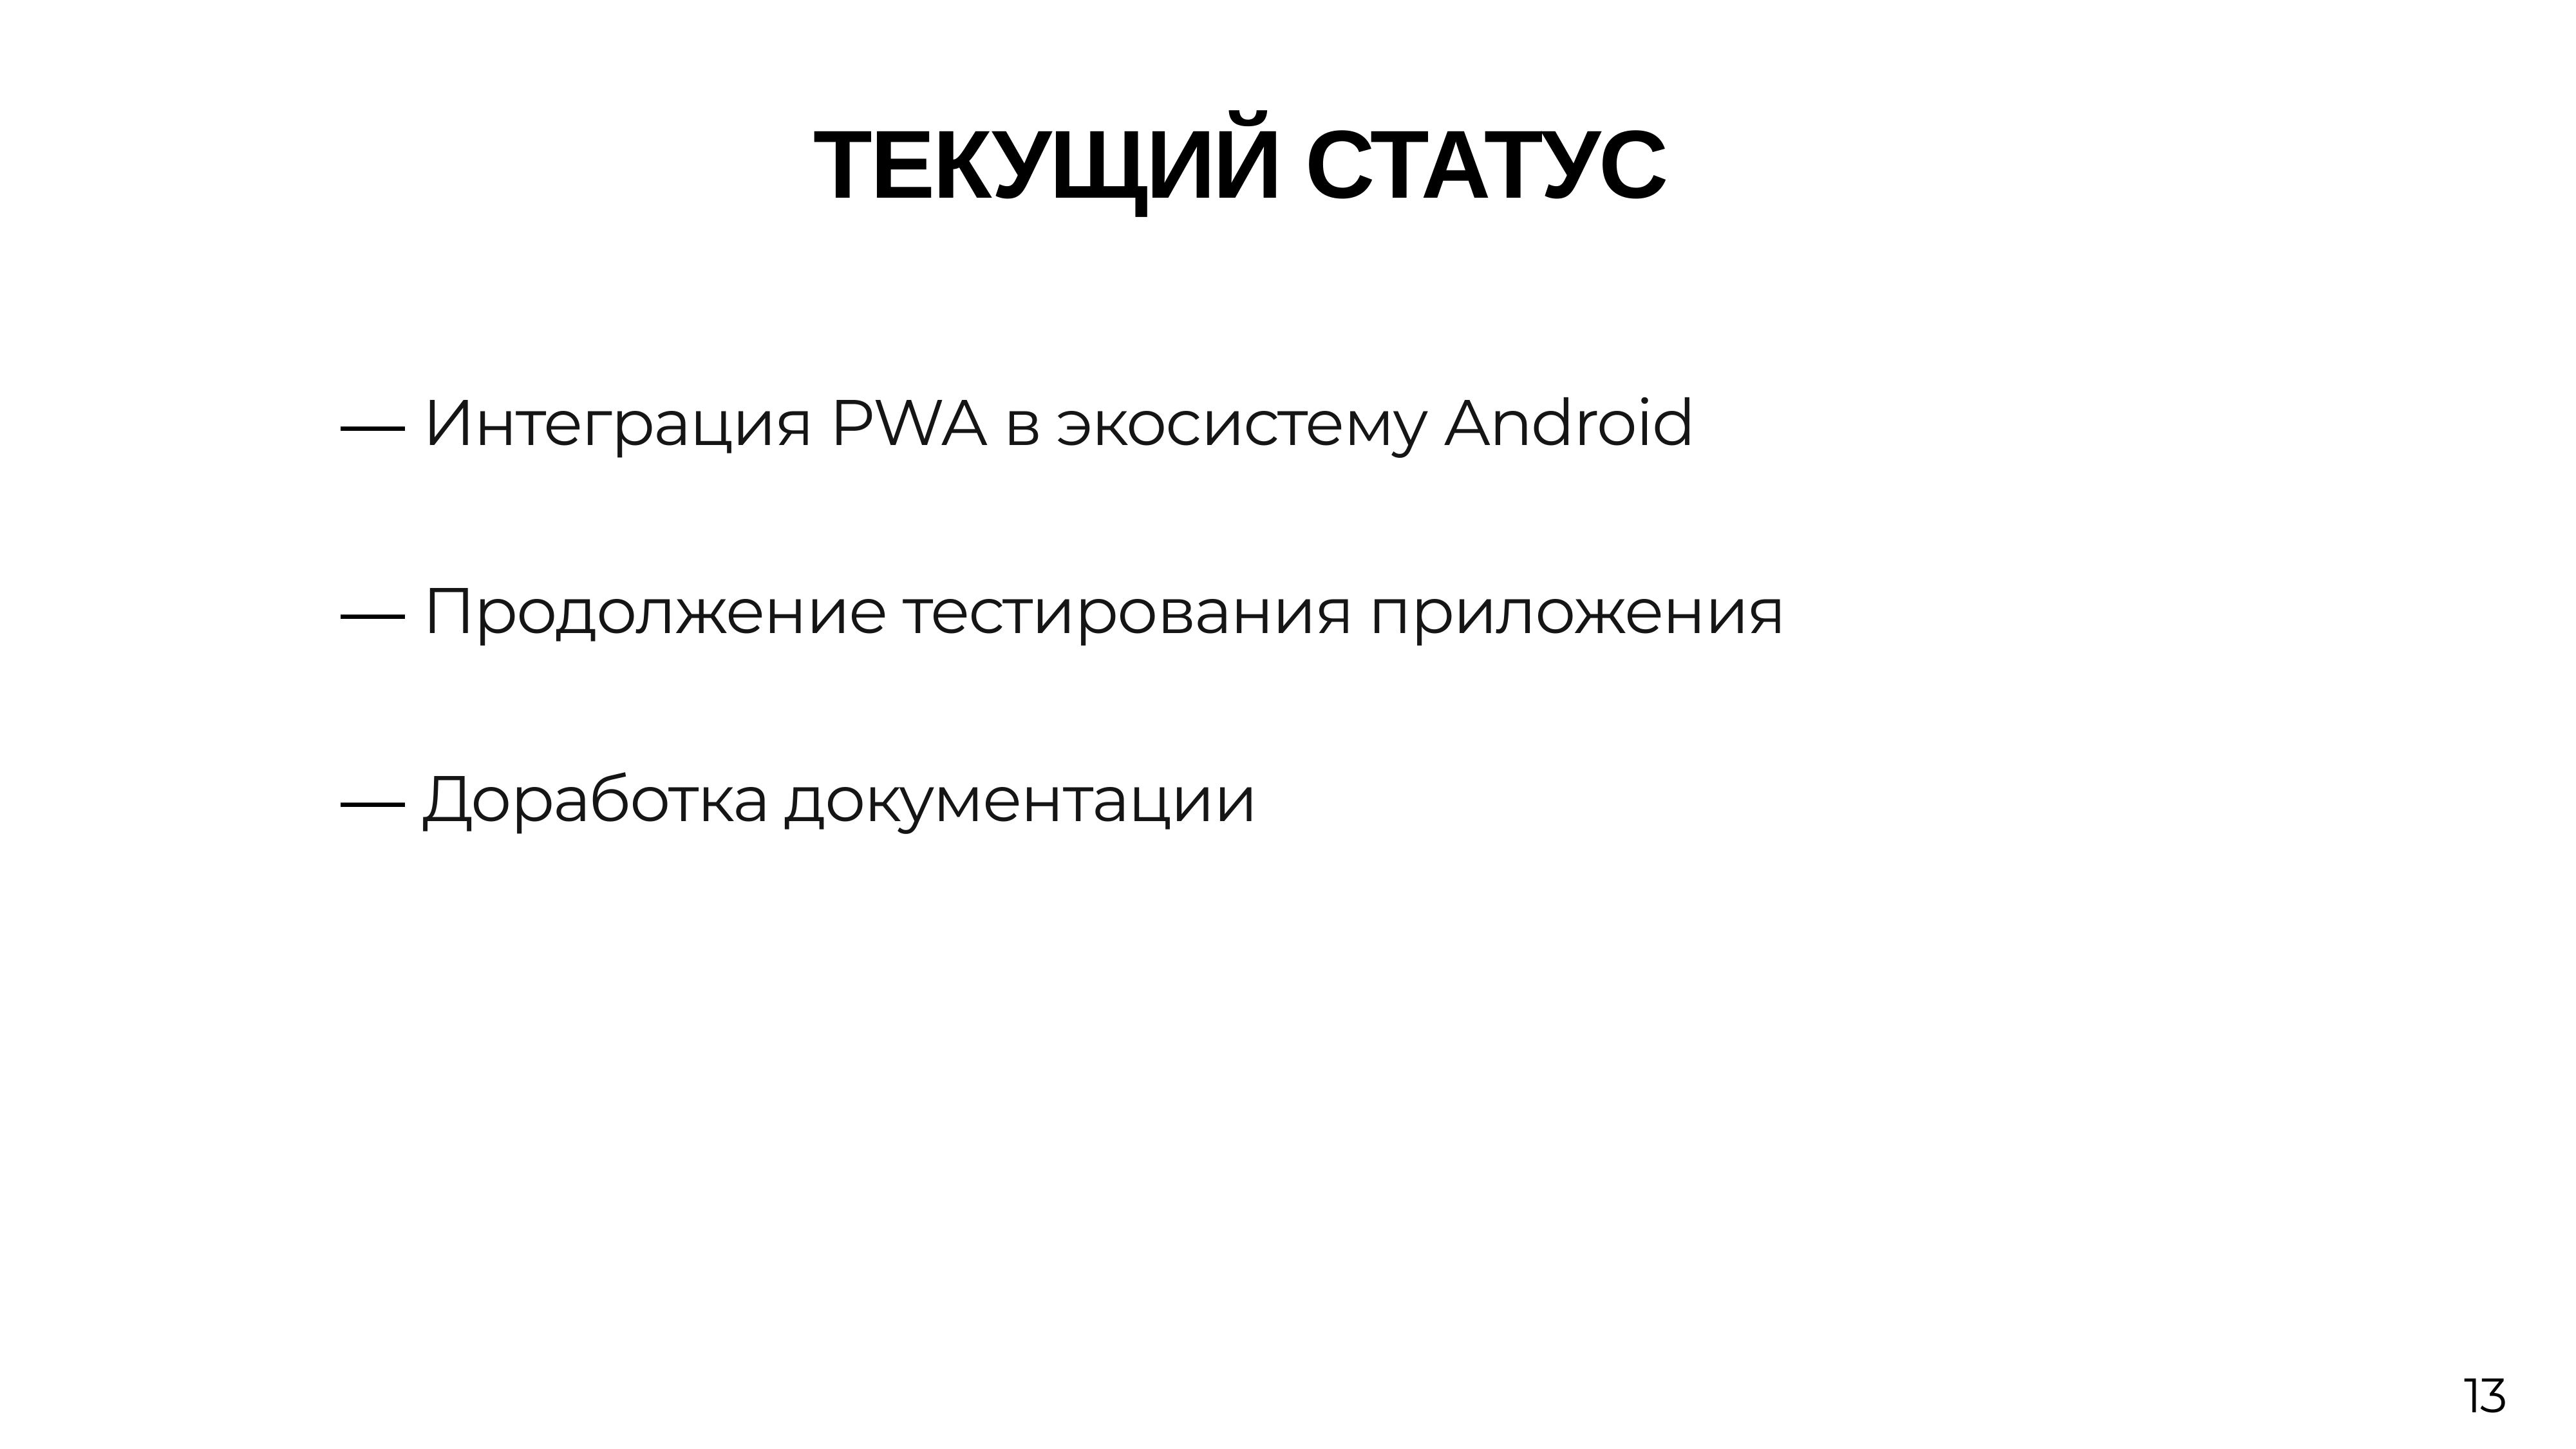

ТЕКУЩИЙ СТАТУС

— Интеграция PWA в экосистему Android

— Продолжение тестирования приложения

— Доработка документации
13